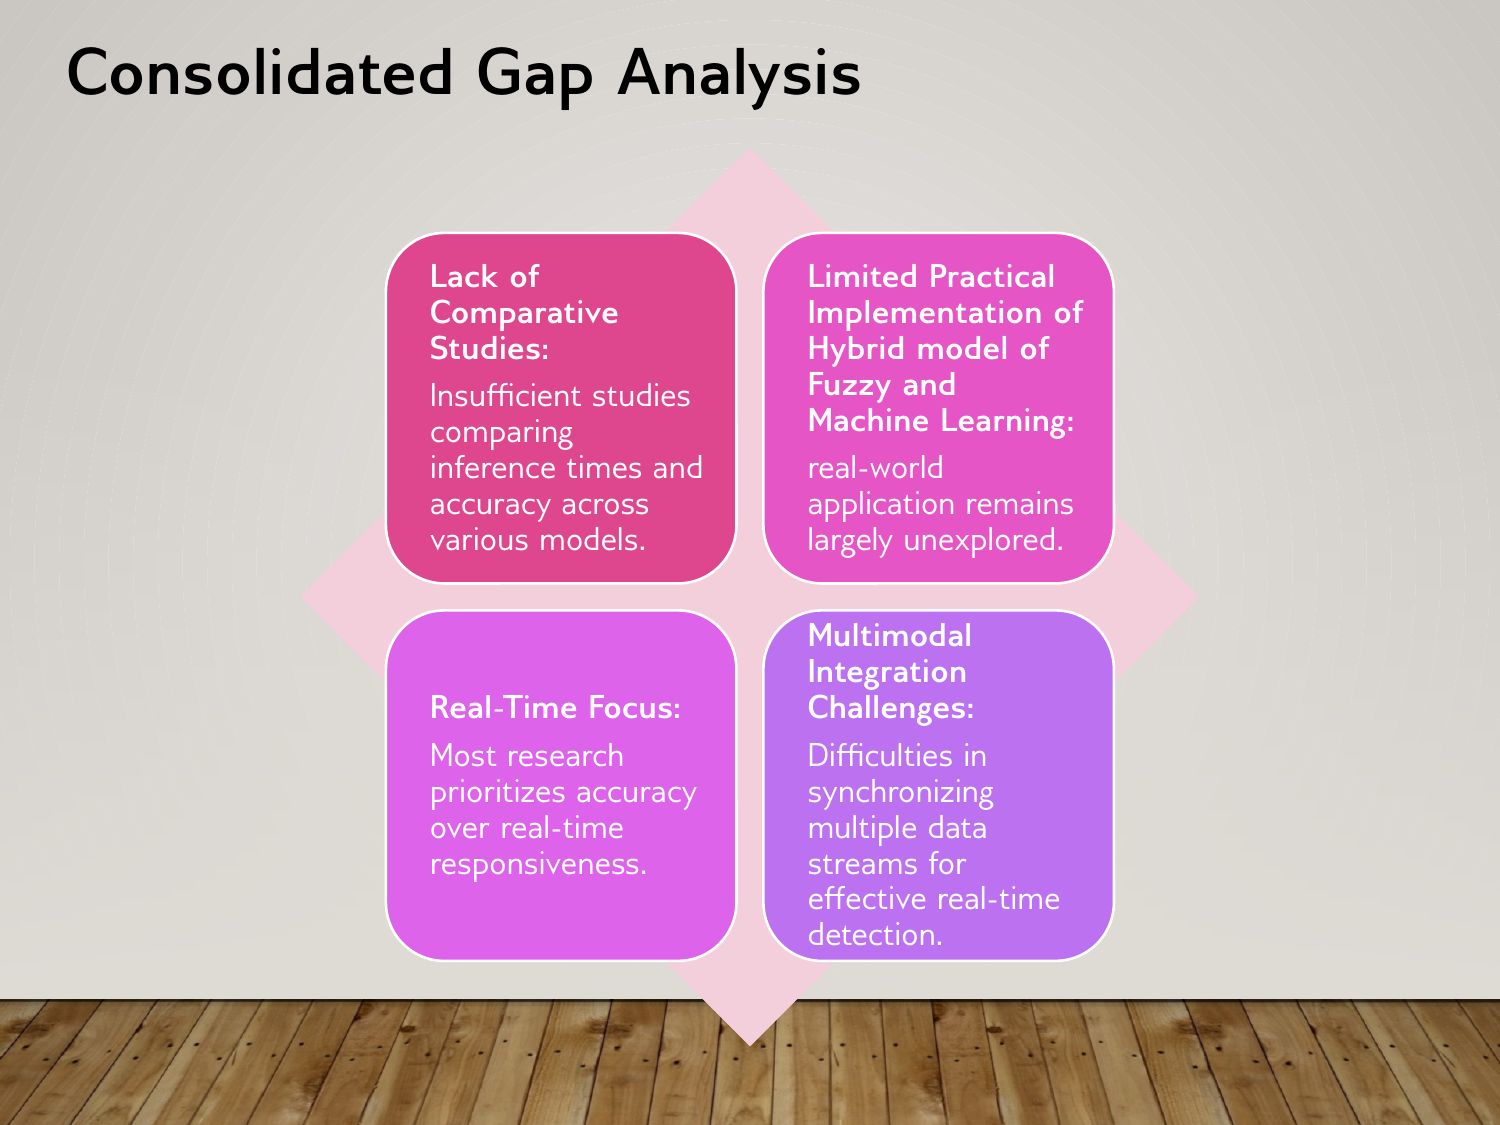

# Consolidated Gap Analysis
Lack of Comparative Studies:
Insufficient studies comparing inference times and accuracy across various models.
Limited Practical Implementation of Hybrid model of Fuzzy and Machine Learning:
real-world application remains largely unexplored.
Real-Time Focus:
Most research prioritizes accuracy over real-time responsiveness.
Multimodal Integration Challenges:
Difficulties in synchronizing multiple data streams for effective real-time detection.